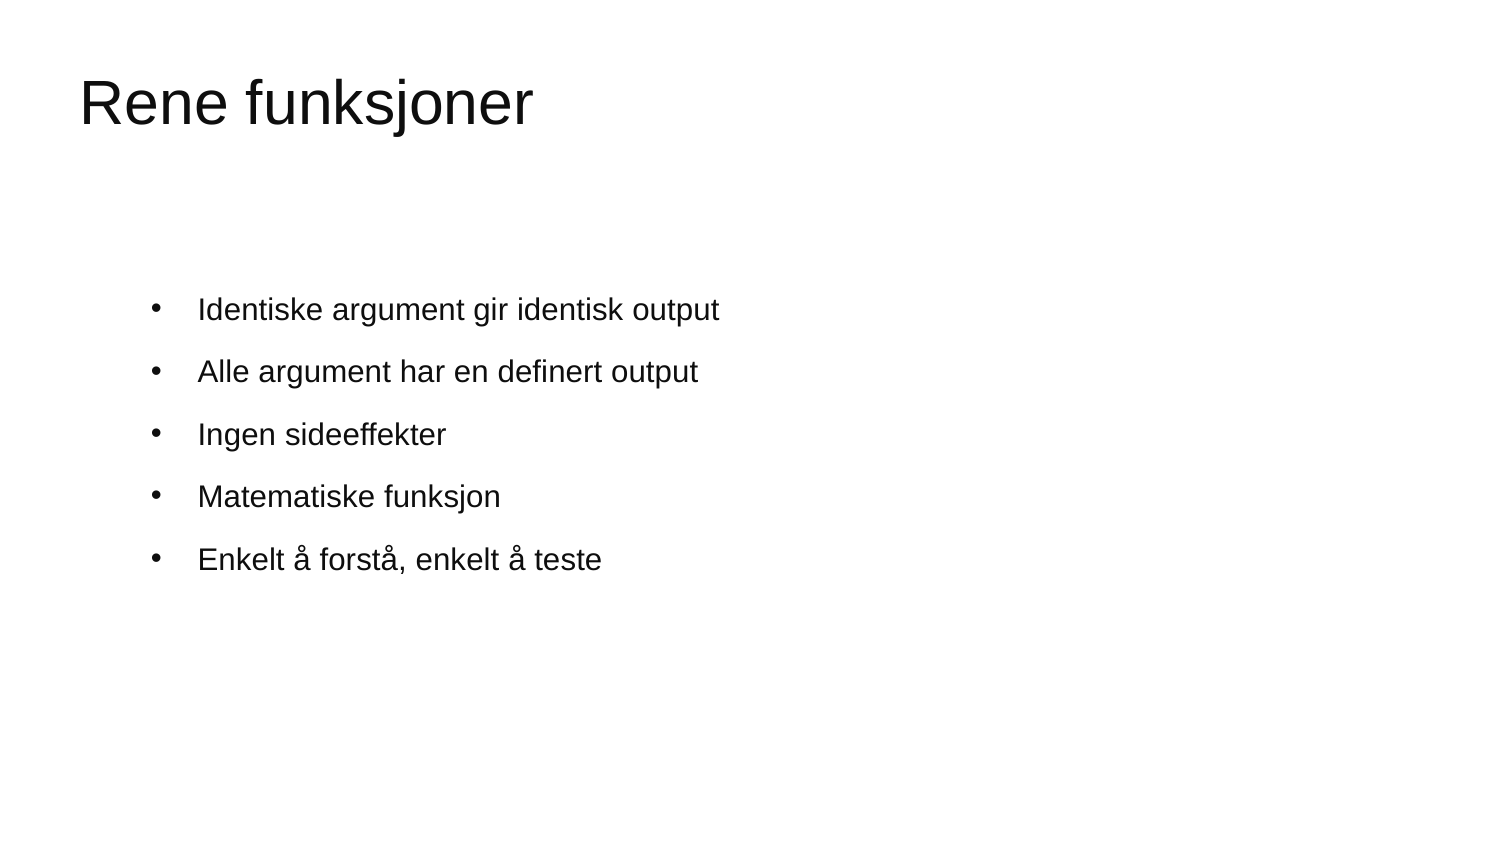

# Rene funksjoner
Identiske argument gir identisk output
Alle argument har en definert output
Ingen sideeffekter
Matematiske funksjon
Enkelt å forstå, enkelt å teste